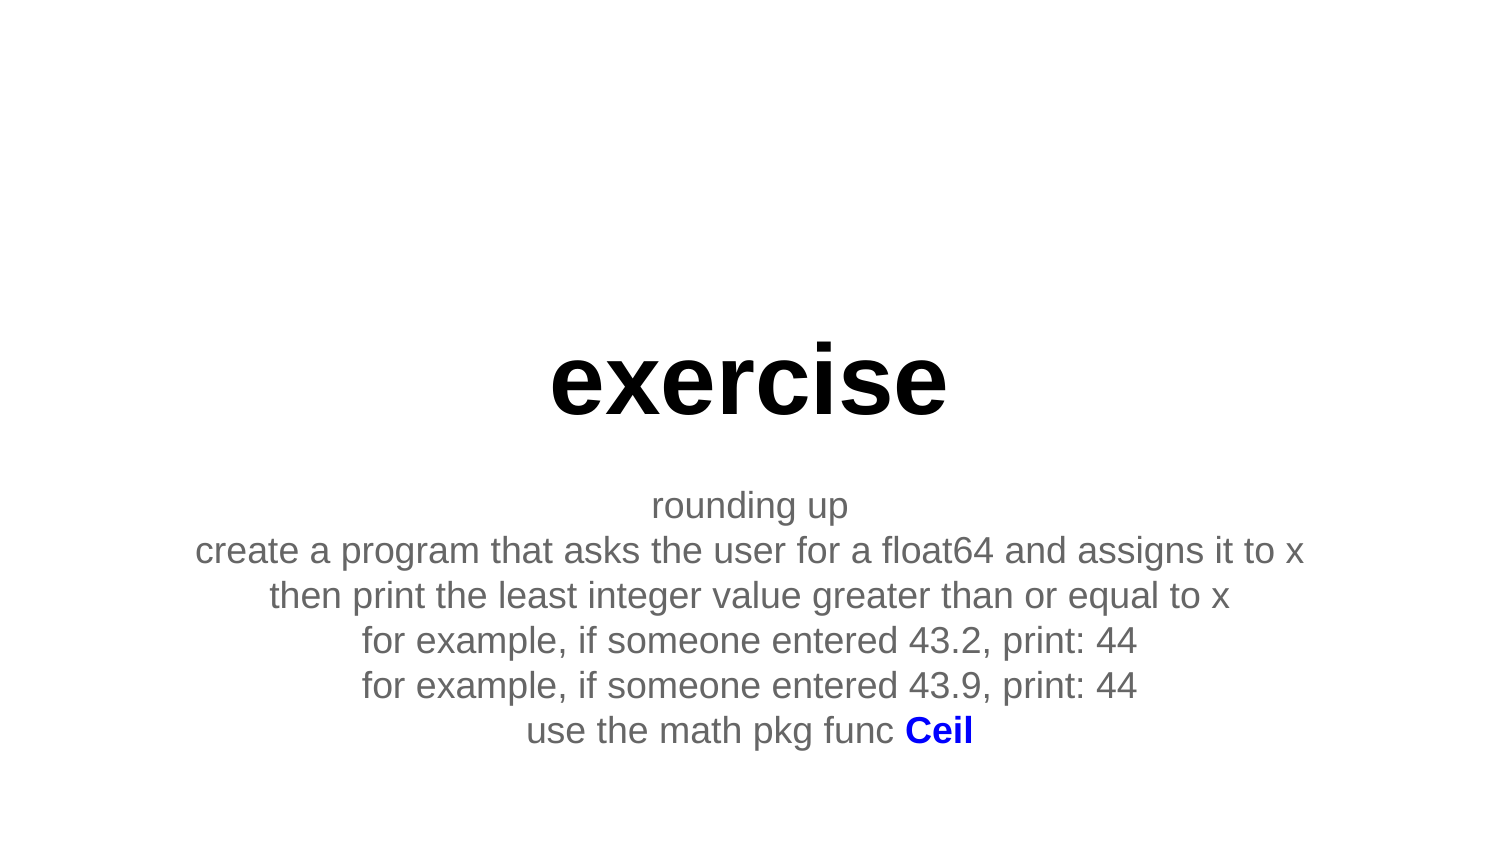

# exercise
rounding up
create a program that asks the user for a float64 and assigns it to x
then print the least integer value greater than or equal to x
for example, if someone entered 43.2, print: 44
for example, if someone entered 43.9, print: 44
use the math pkg func Ceil